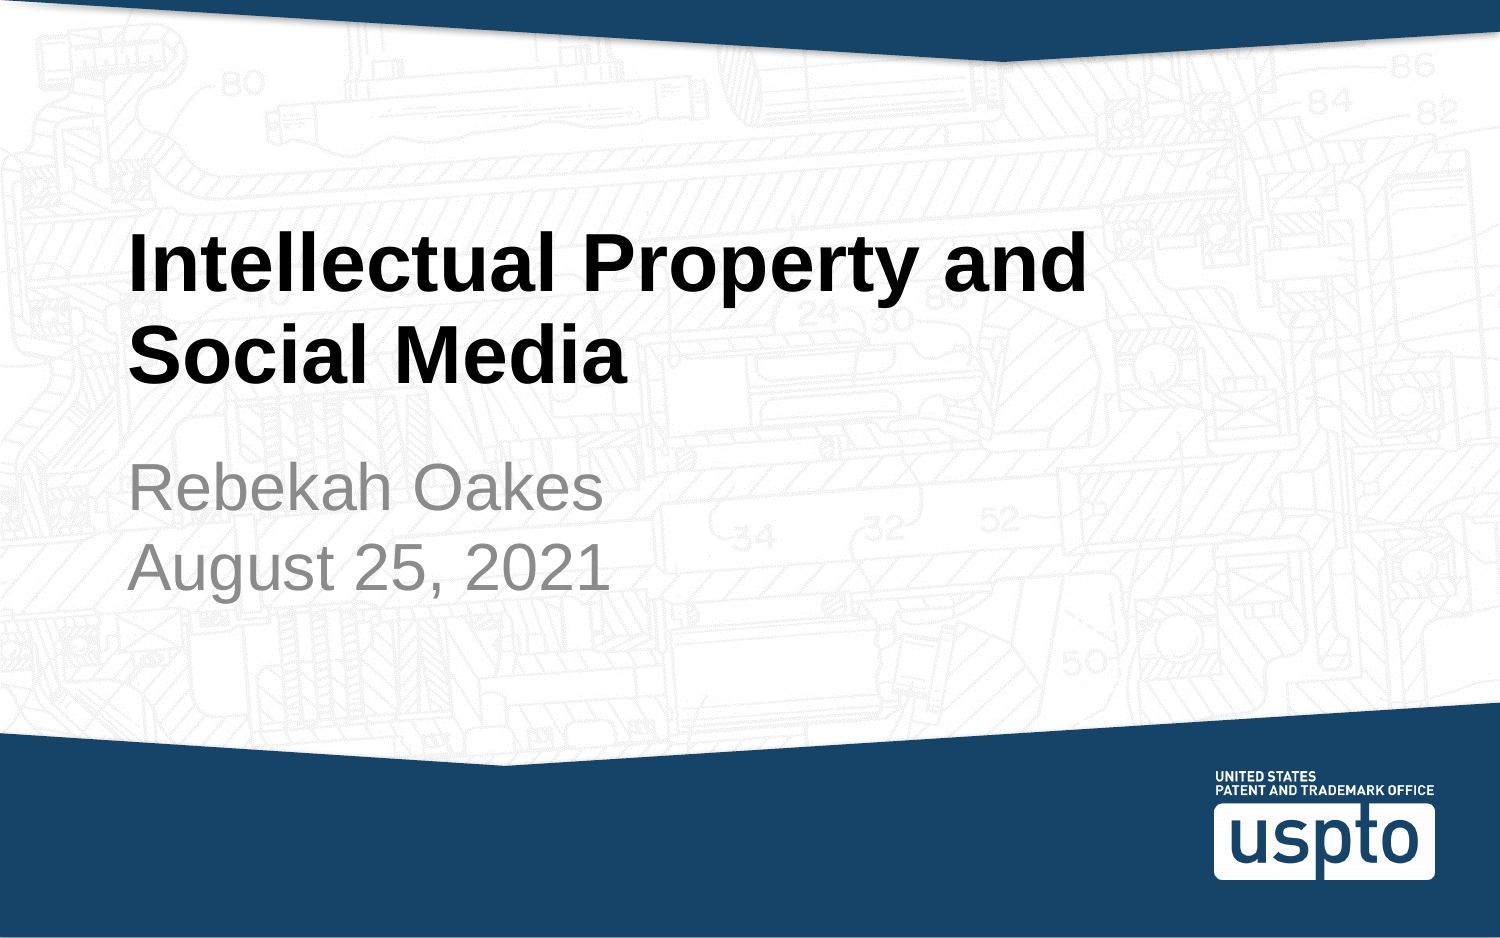

# Intellectual Property and Social Media
Rebekah Oakes
August 25, 2021